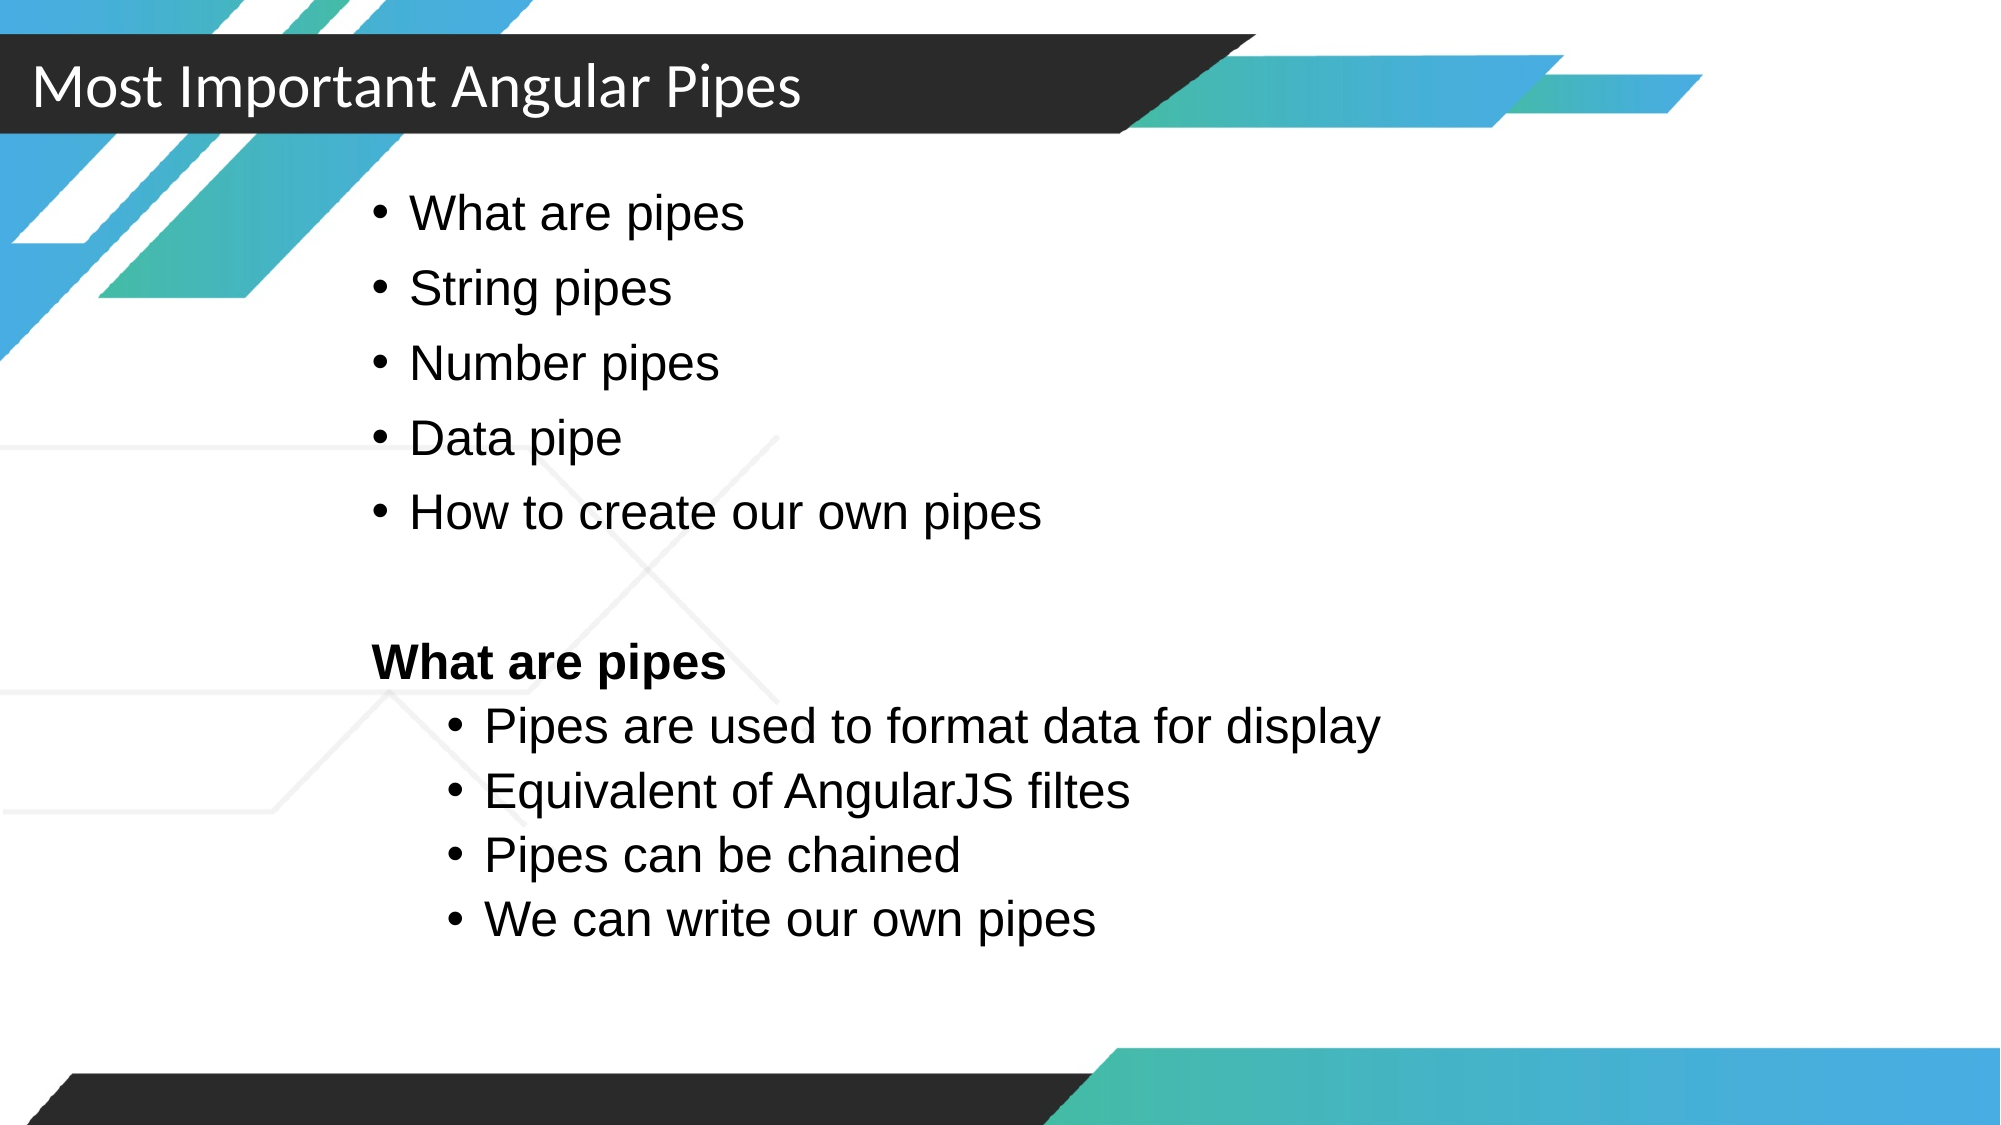

Most Important Angular Pipes
What are pipes
String pipes
Number pipes
Data pipe
How to create our own pipes

What are pipes
Pipes are used to format data for display
Equivalent of AngularJS filtes
Pipes can be chained
We can write our own pipes